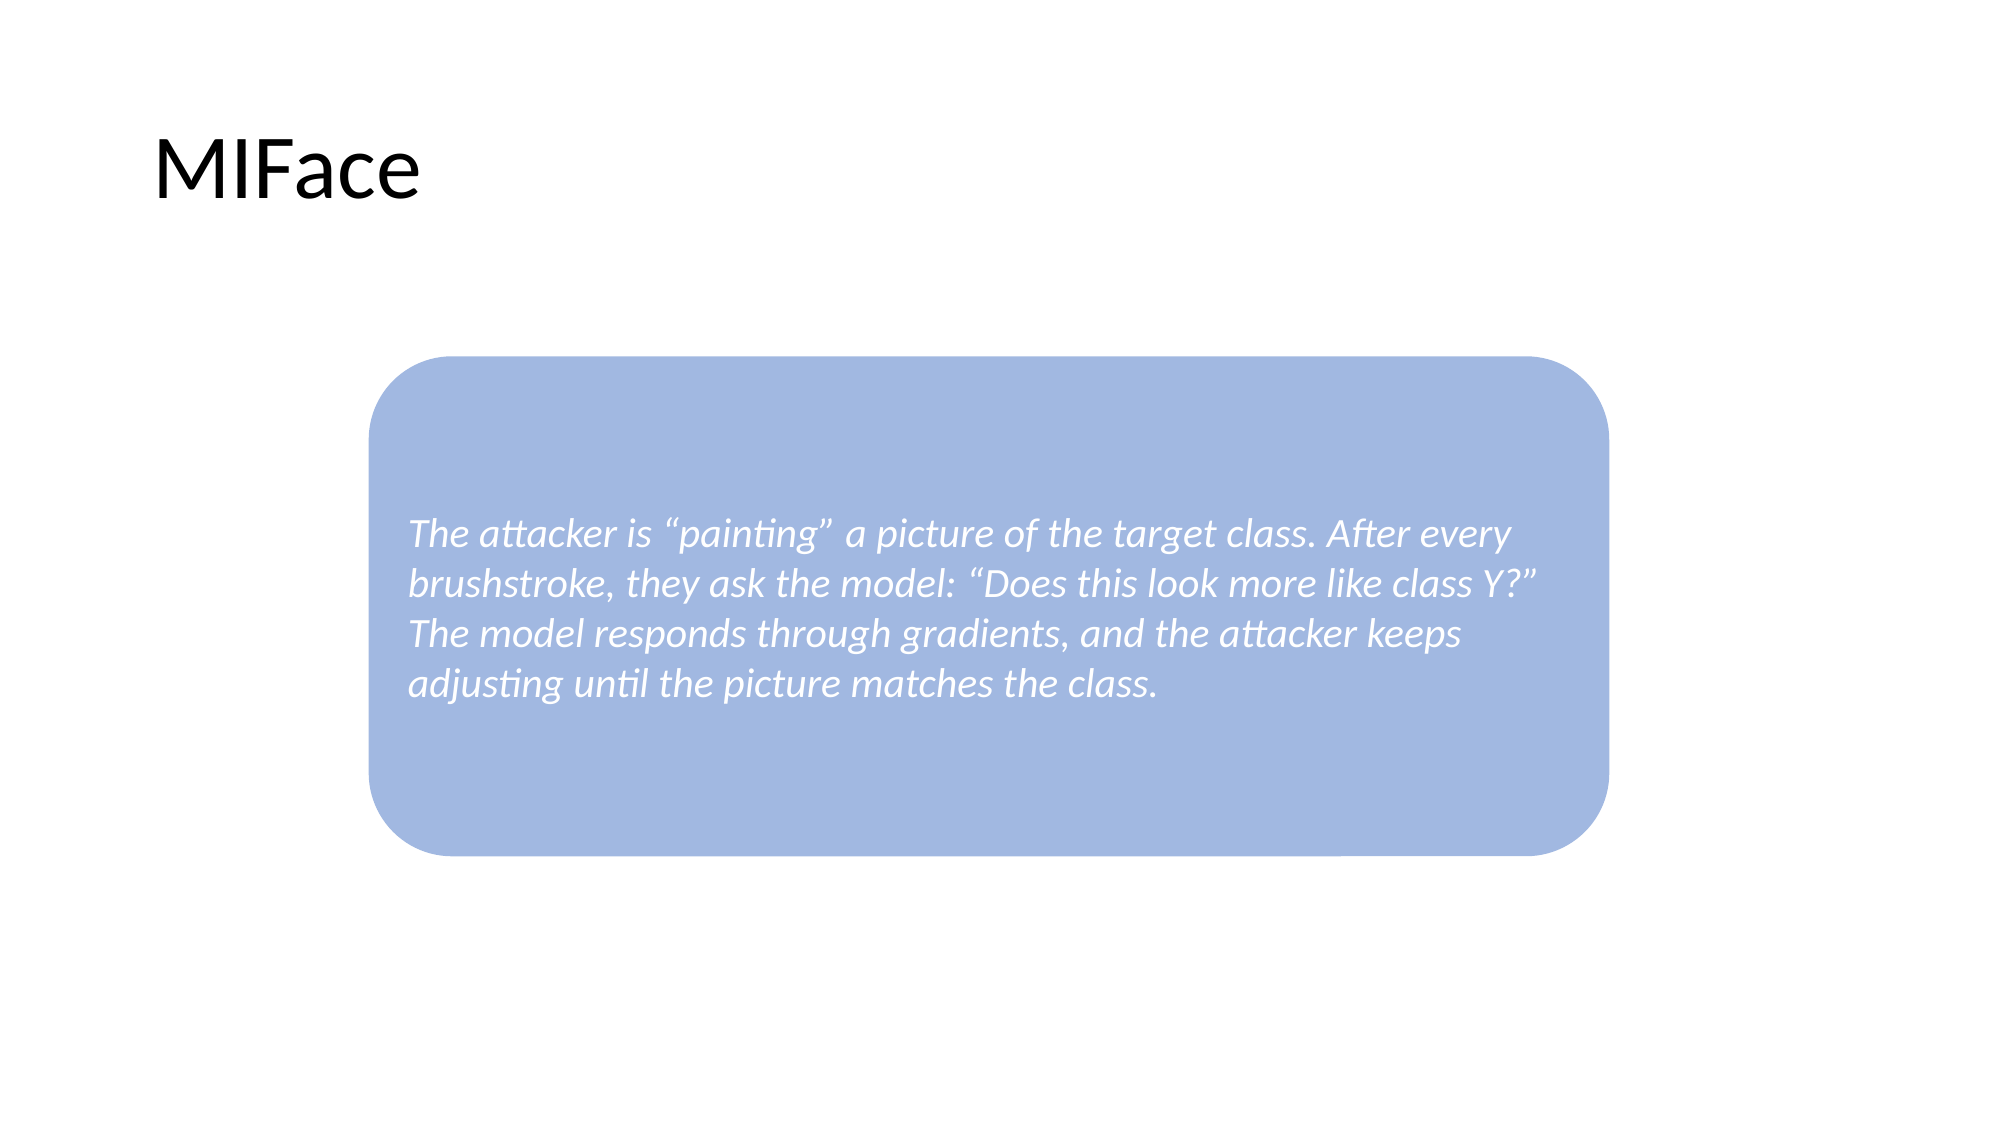

# MIFace
The attacker is “painting” a picture of the target class. After every brushstroke, they ask the model: “Does this look more like class Y?” The model responds through gradients, and the attacker keeps adjusting until the picture matches the class.